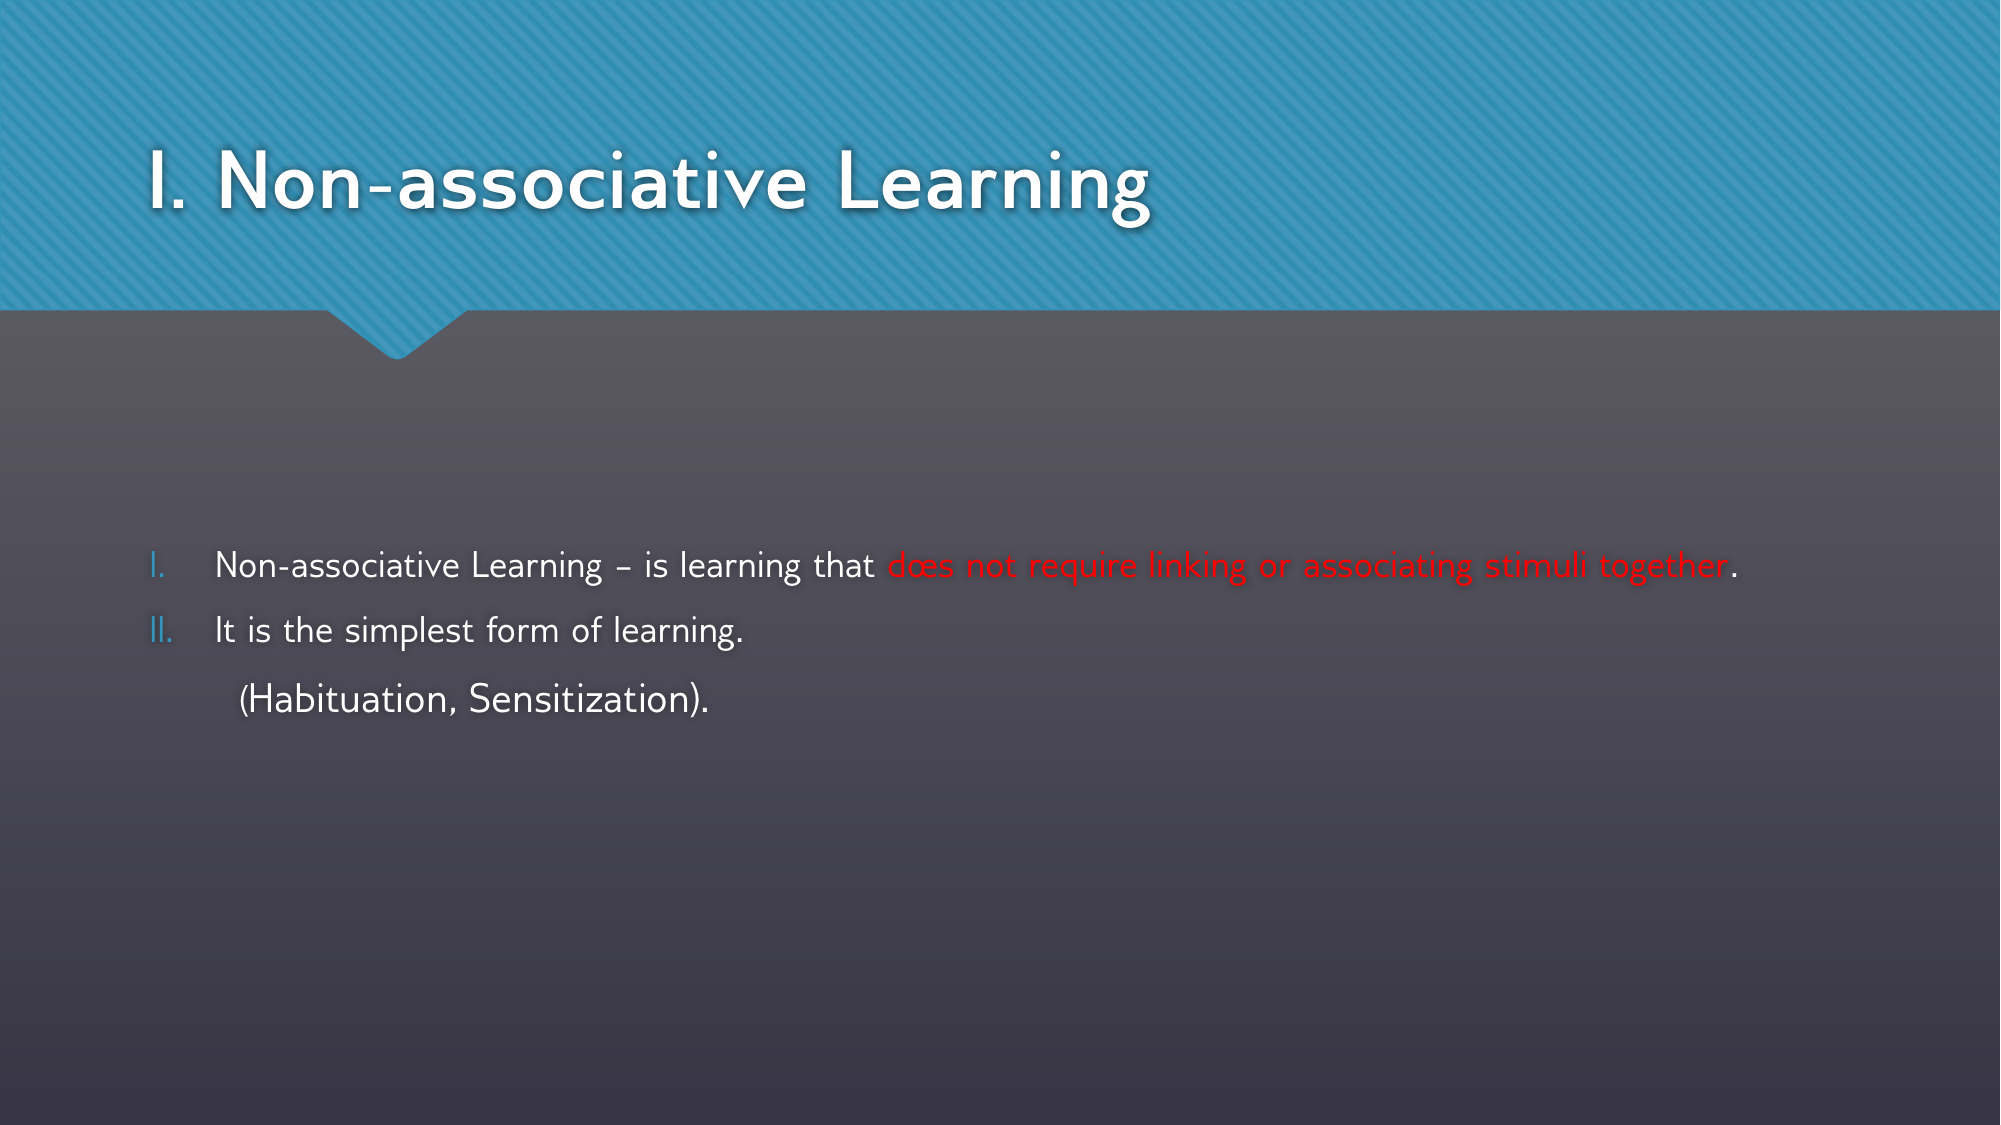

# I. Non-associative Learning
Non-associative Learning – is learning that does not require linking or associating stimuli together.
It is the simplest form of learning.
        (Habituation, Sensitization).